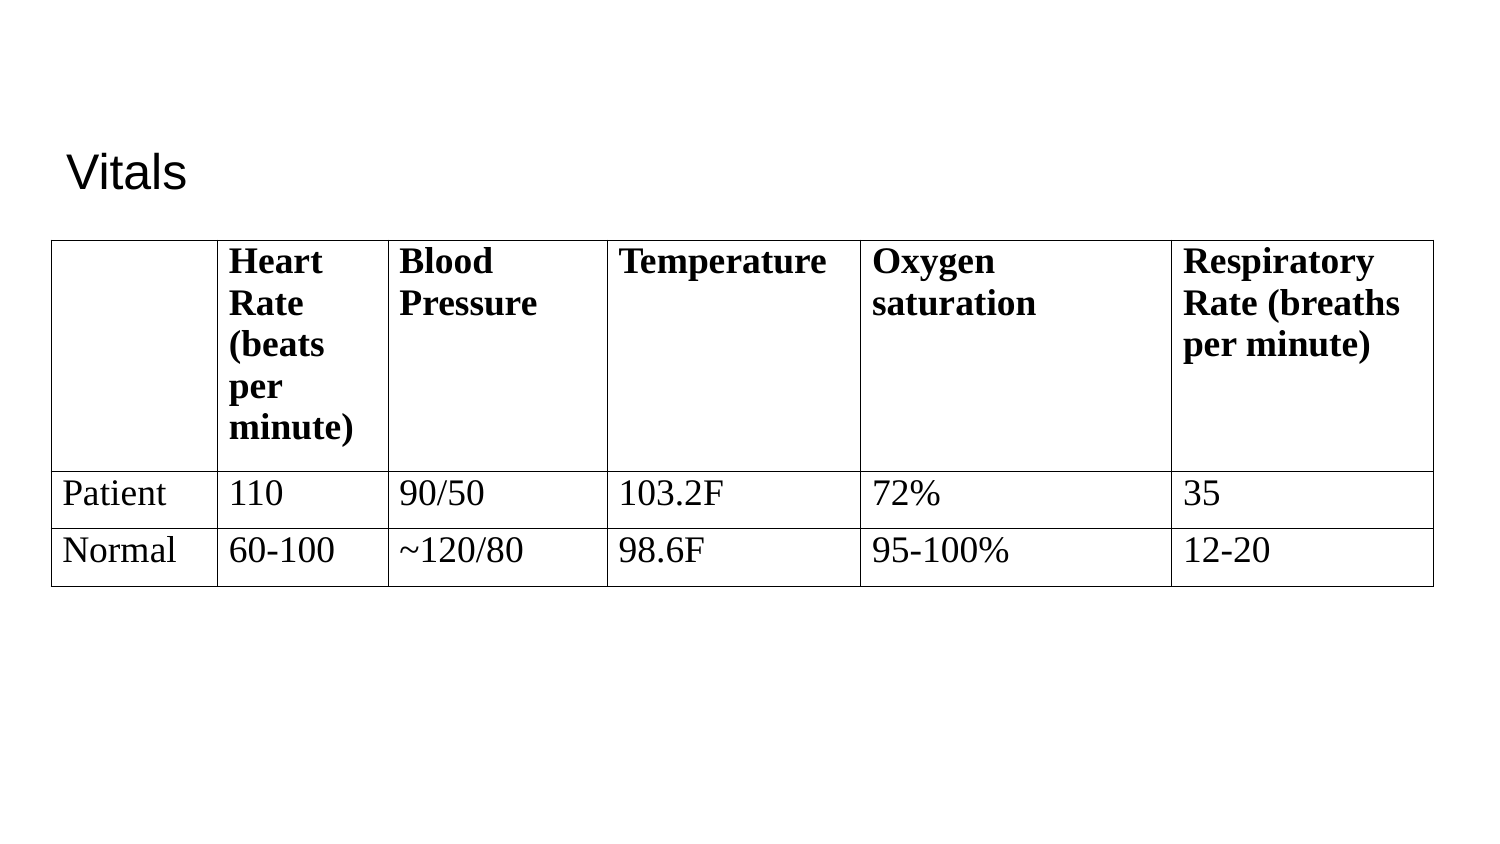

# Vitals
|  | Heart Rate (beats per minute) | Blood Pressure | Temperature | Oxygen saturation | Respiratory Rate (breaths per minute) |
| --- | --- | --- | --- | --- | --- |
| Patient | 110 | 90/50 | 103.2F | 72% | 35 |
| Normal | 60-100 | ~120/80 | 98.6F | 95-100% | 12-20 |